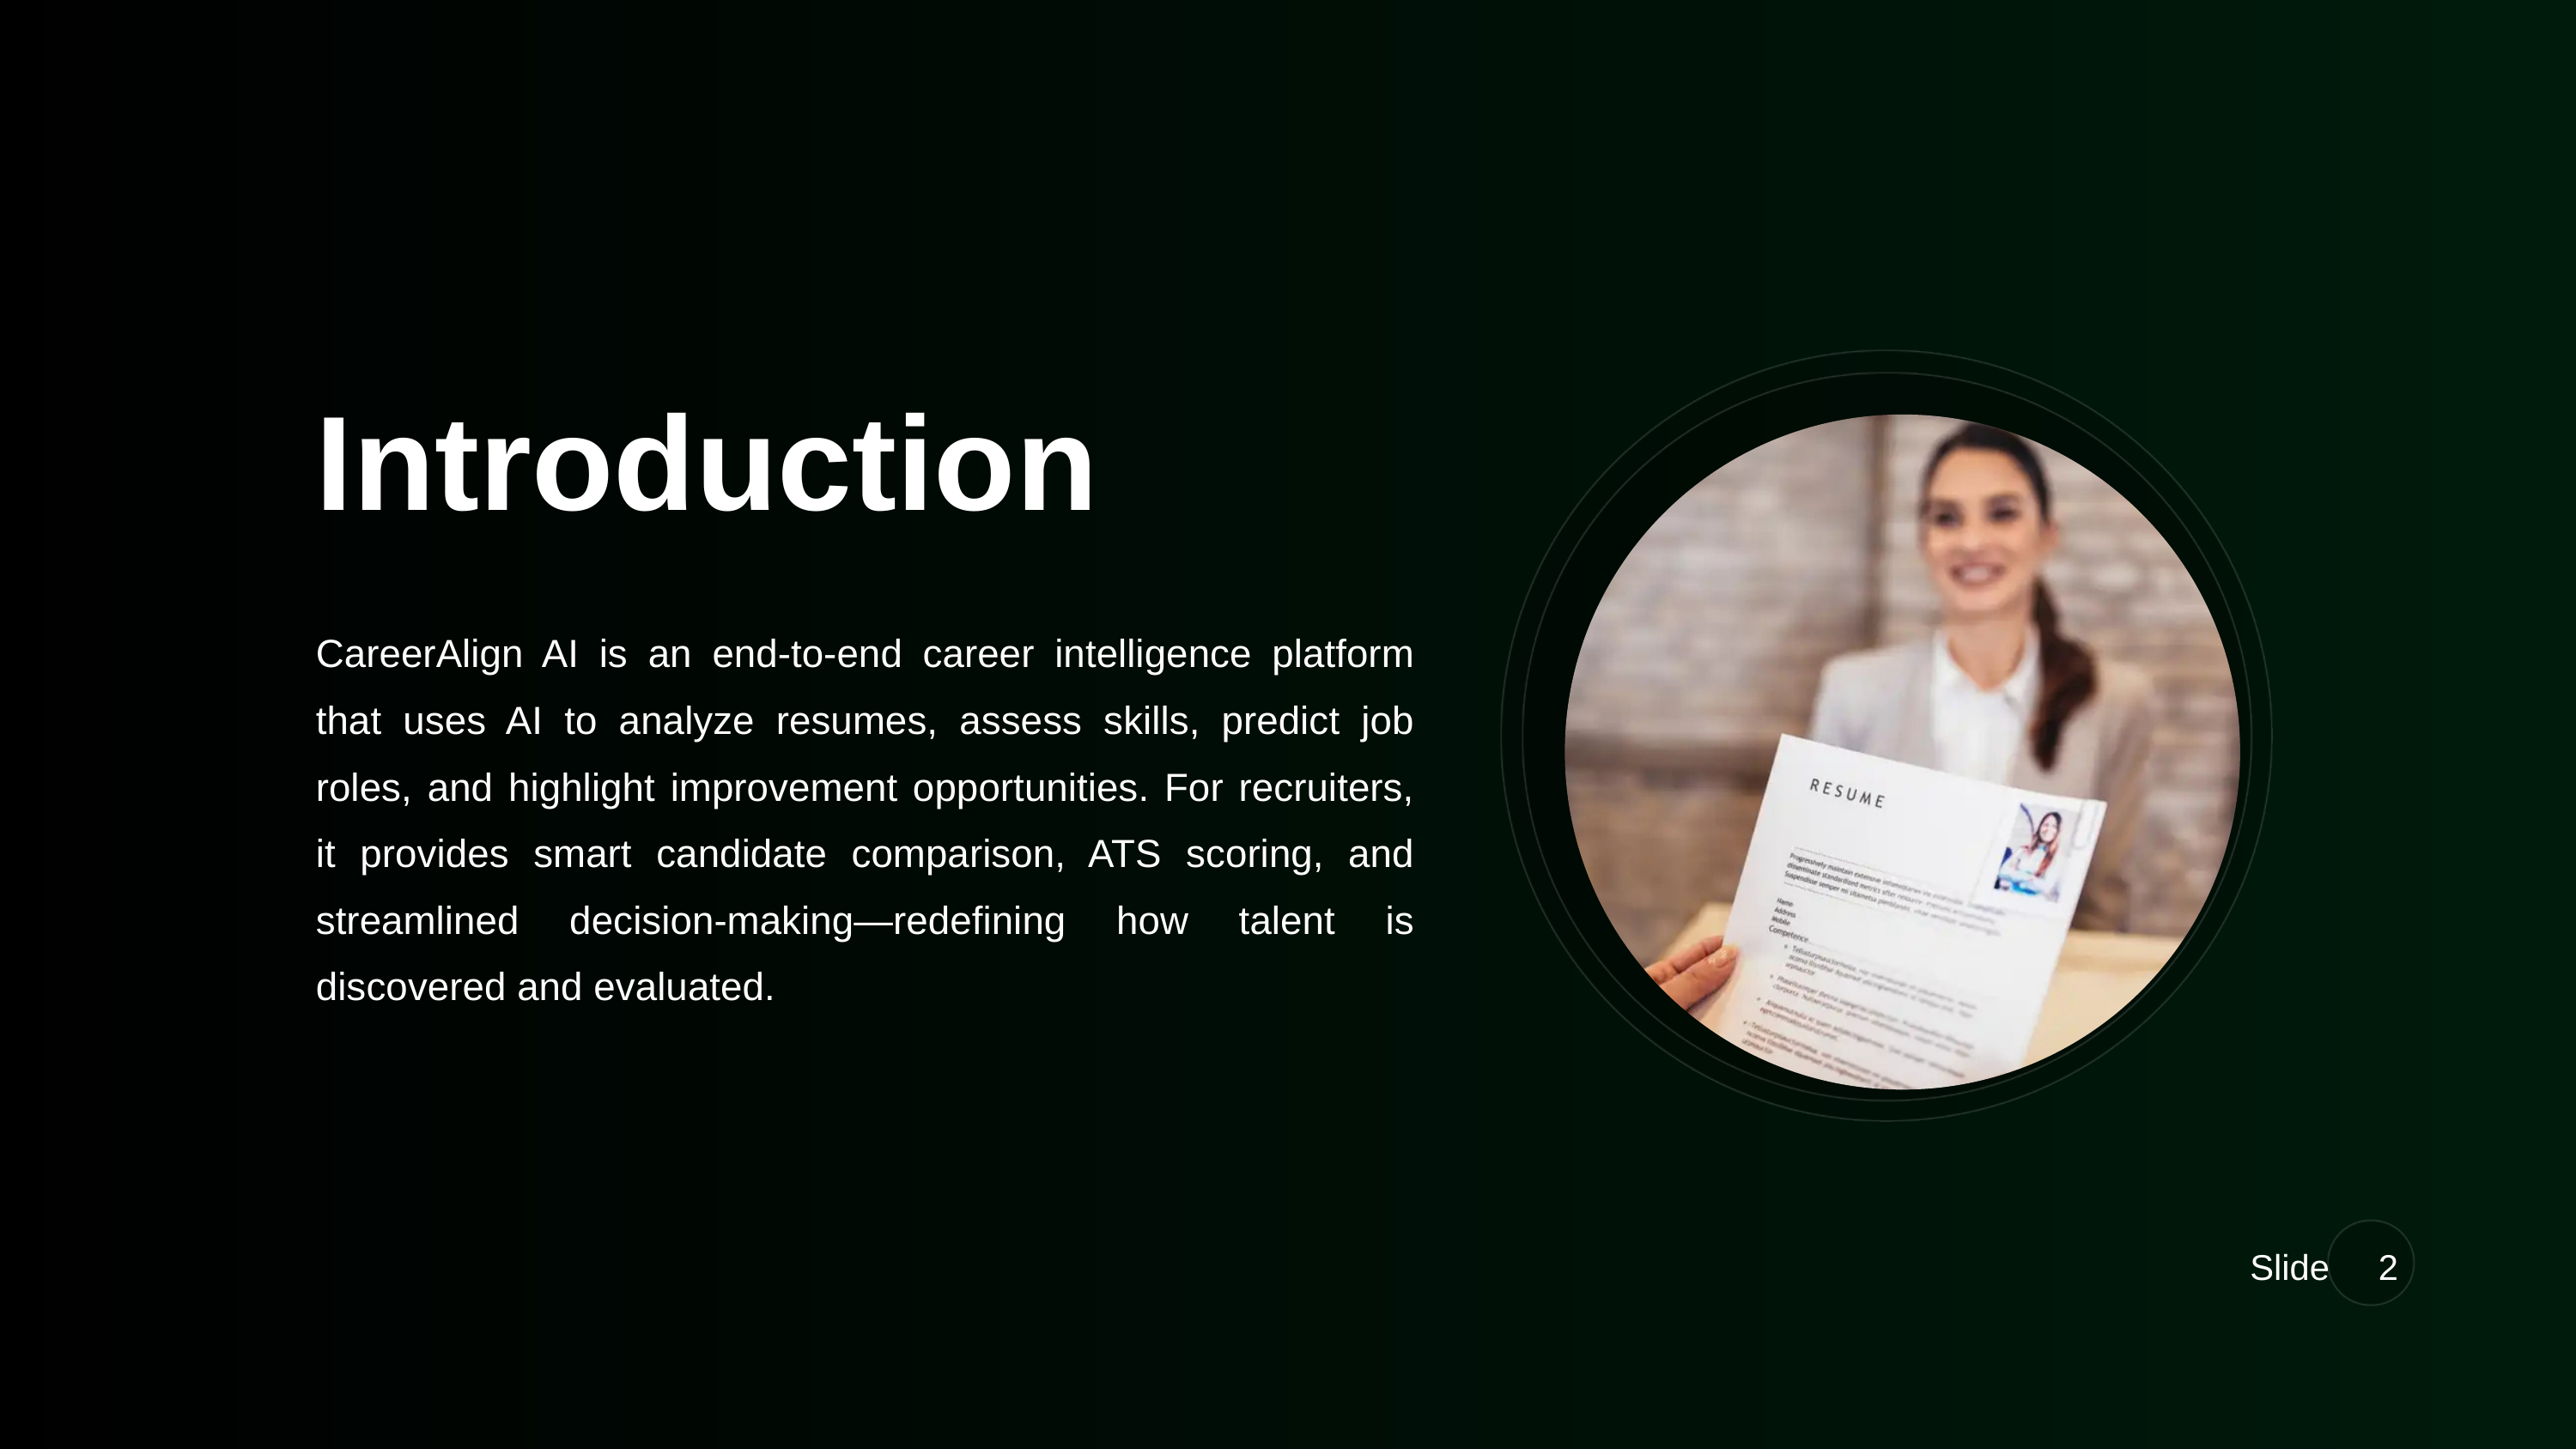

Introduction

CareerAlign AI is an end-to-end career intelligence platform that uses AI to analyze resumes, assess skills, predict job roles, and highlight improvement opportunities. For recruiters, it provides smart candidate comparison, ATS scoring, and streamlined decision-making—redefining how talent is discovered and evaluated.

Slide
2